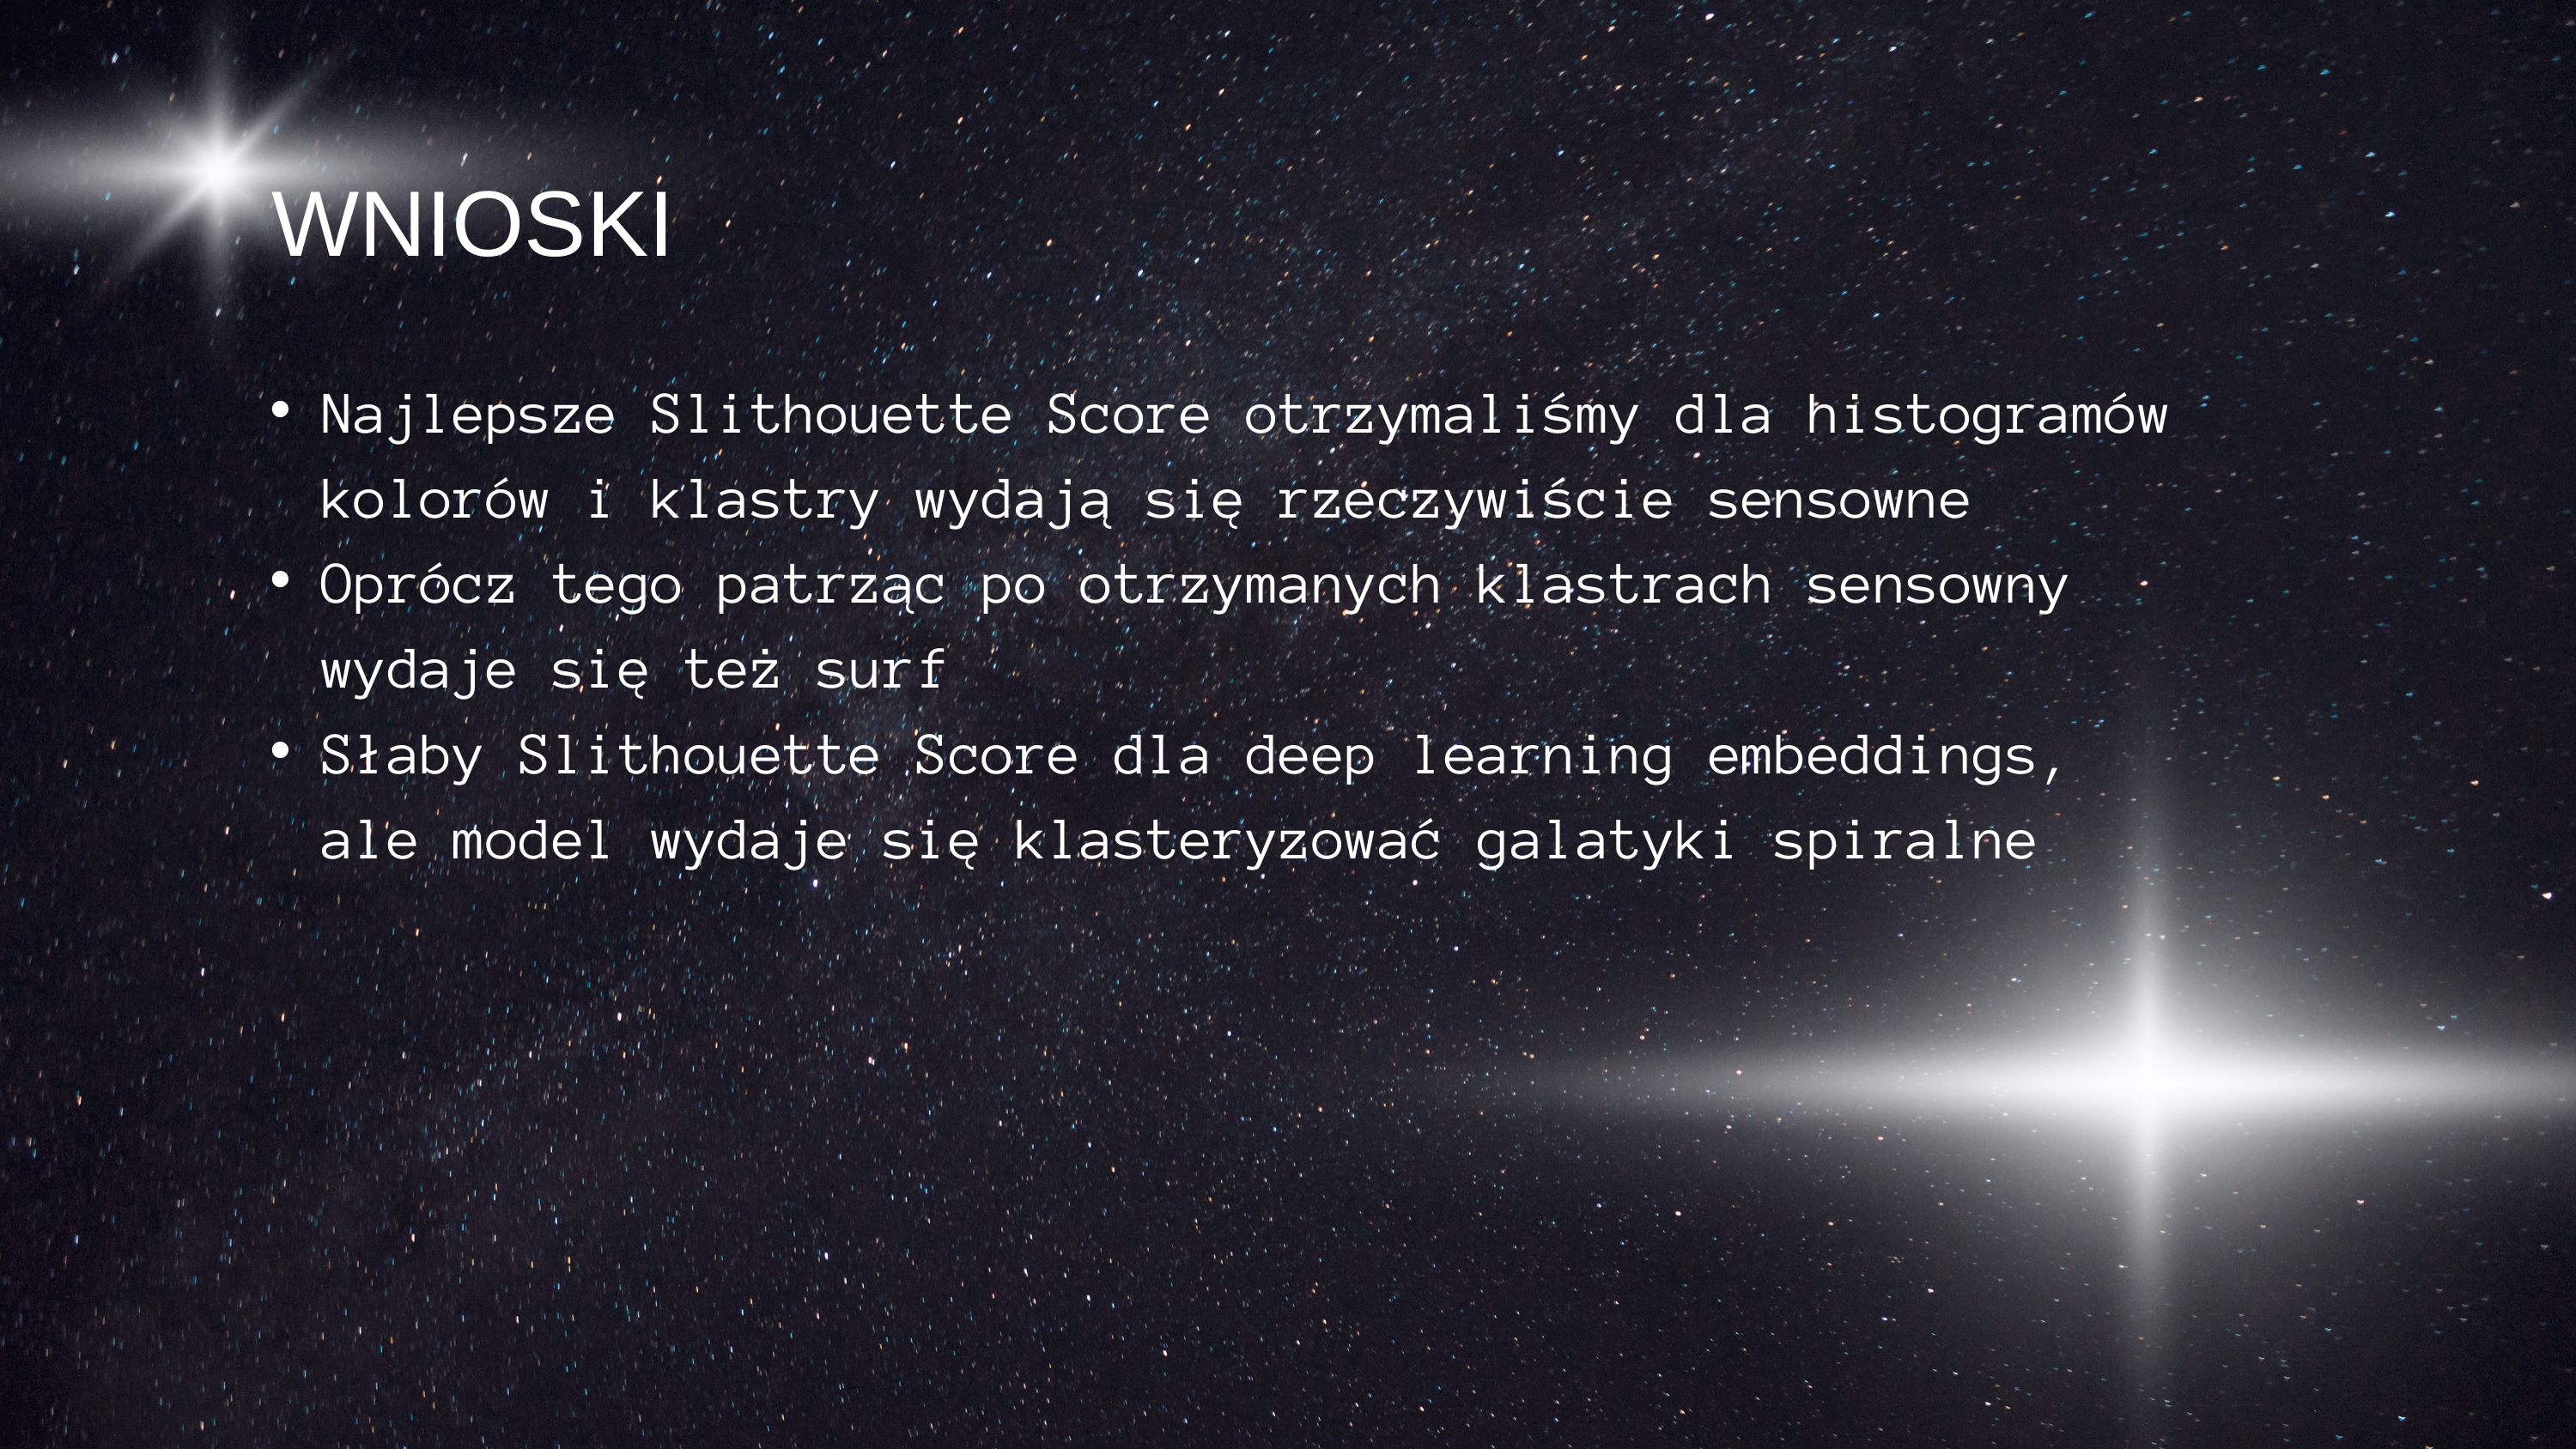

WNIOSKI
Najlepsze Slithouette Score otrzymaliśmy dla histogramów kolorów i klastry wydają się rzeczywiście sensowne
Oprócz tego patrząc po otrzymanych klastrach sensowny wydaje się też surf
Słaby Slithouette Score dla deep learning embeddings, ale model wydaje się klasteryzować galatyki spiralne